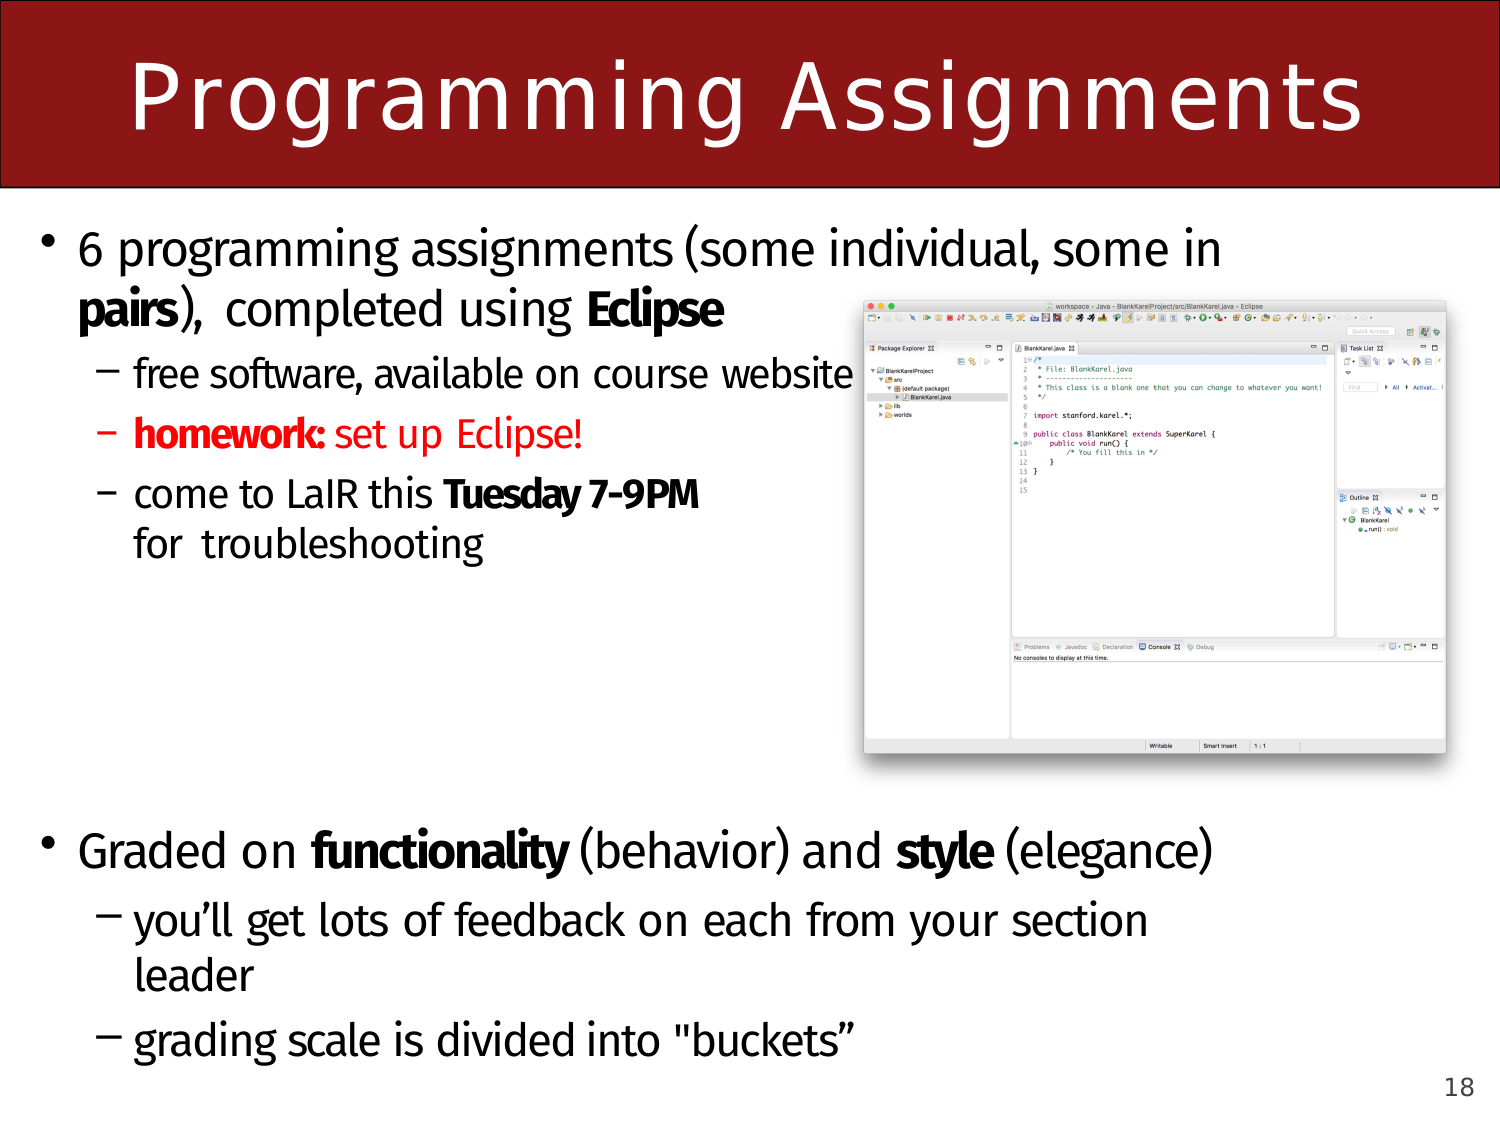

# Programming Assignments
6 programming assignments (some individual, some in pairs),  completed using Eclipse
free software, available on course website
homework: set up Eclipse!
come to LaIR this Tuesday 7-9PM for  troubleshooting

Graded on functionality (behavior) and style (elegance)
you’ll get lots of feedback on each from your section leader
grading scale is divided into "buckets”
18